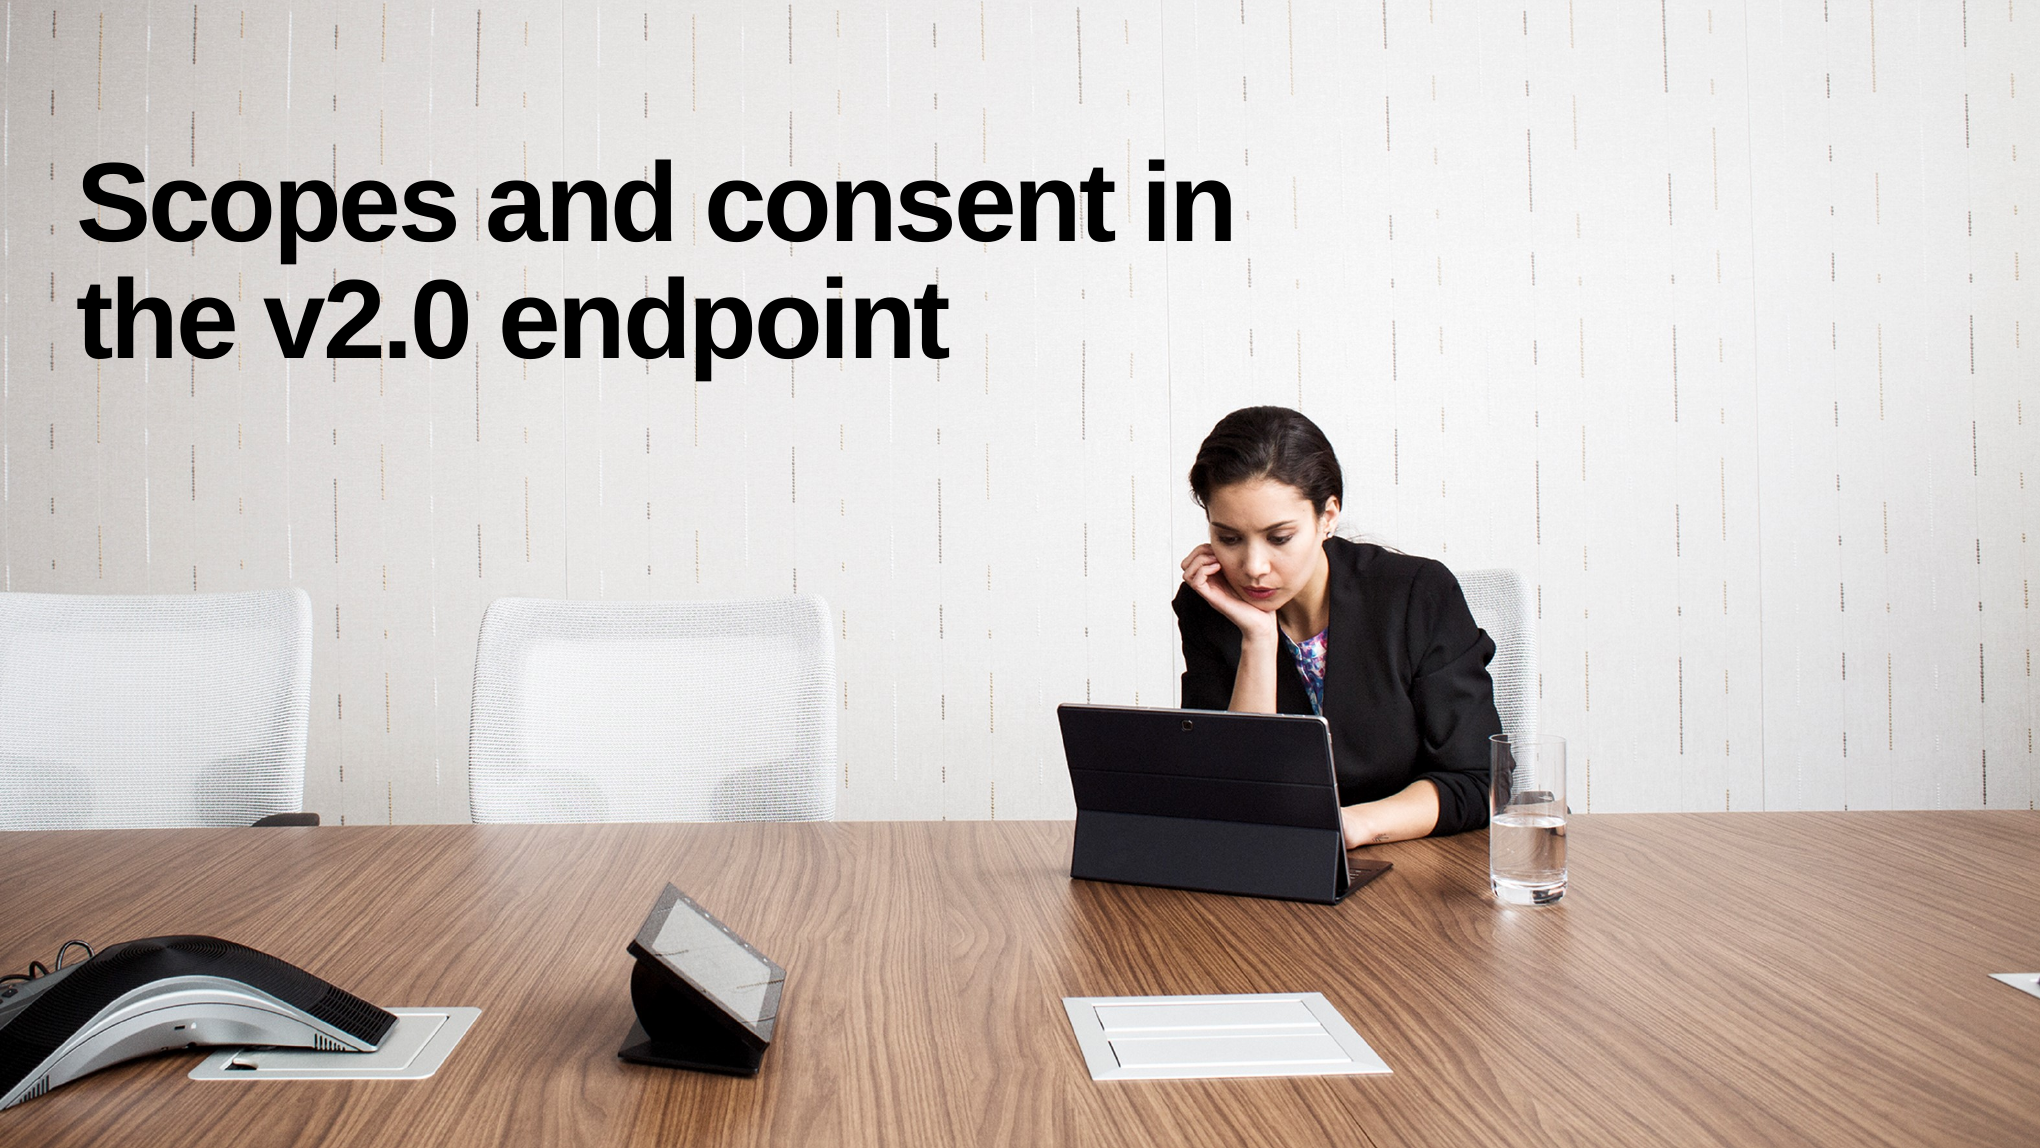

# Scopes and consent in the v2.0 endpoint